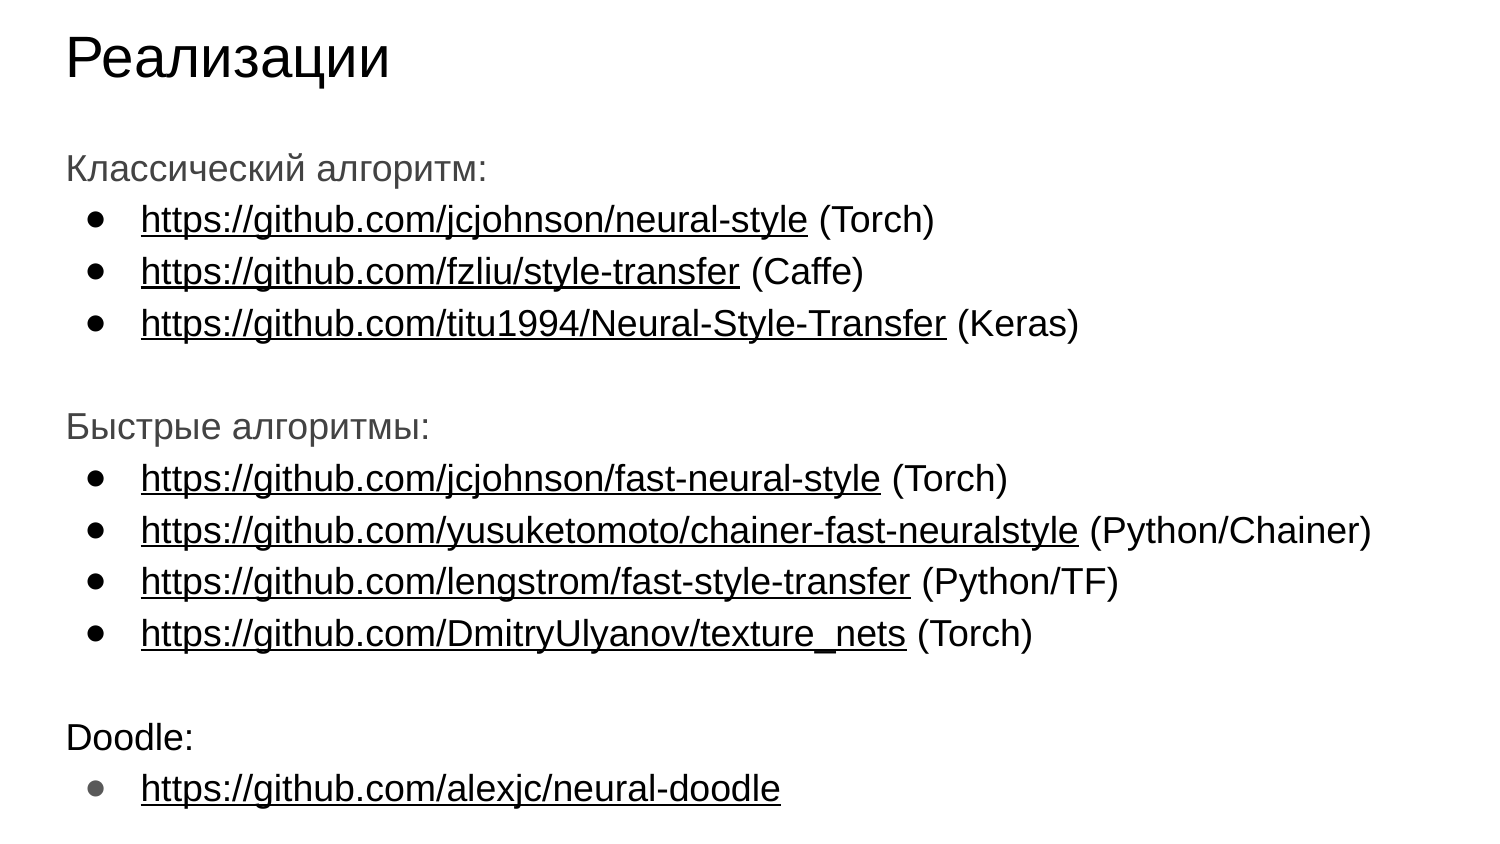

# Реализации
Классический алгоритм:
https://github.com/jcjohnson/neural-style (Torch)
https://github.com/fzliu/style-transfer (Caffe)
https://github.com/titu1994/Neural-Style-Transfer (Keras)

Быстрые алгоритмы:
https://github.com/jcjohnson/fast-neural-style (Torch)
https://github.com/yusuketomoto/chainer-fast-neuralstyle (Python/Chainer)
https://github.com/lengstrom/fast-style-transfer (Python/TF)
https://github.com/DmitryUlyanov/texture_nets (Torch)

Doodle:
https://github.com/alexjc/neural-doodle